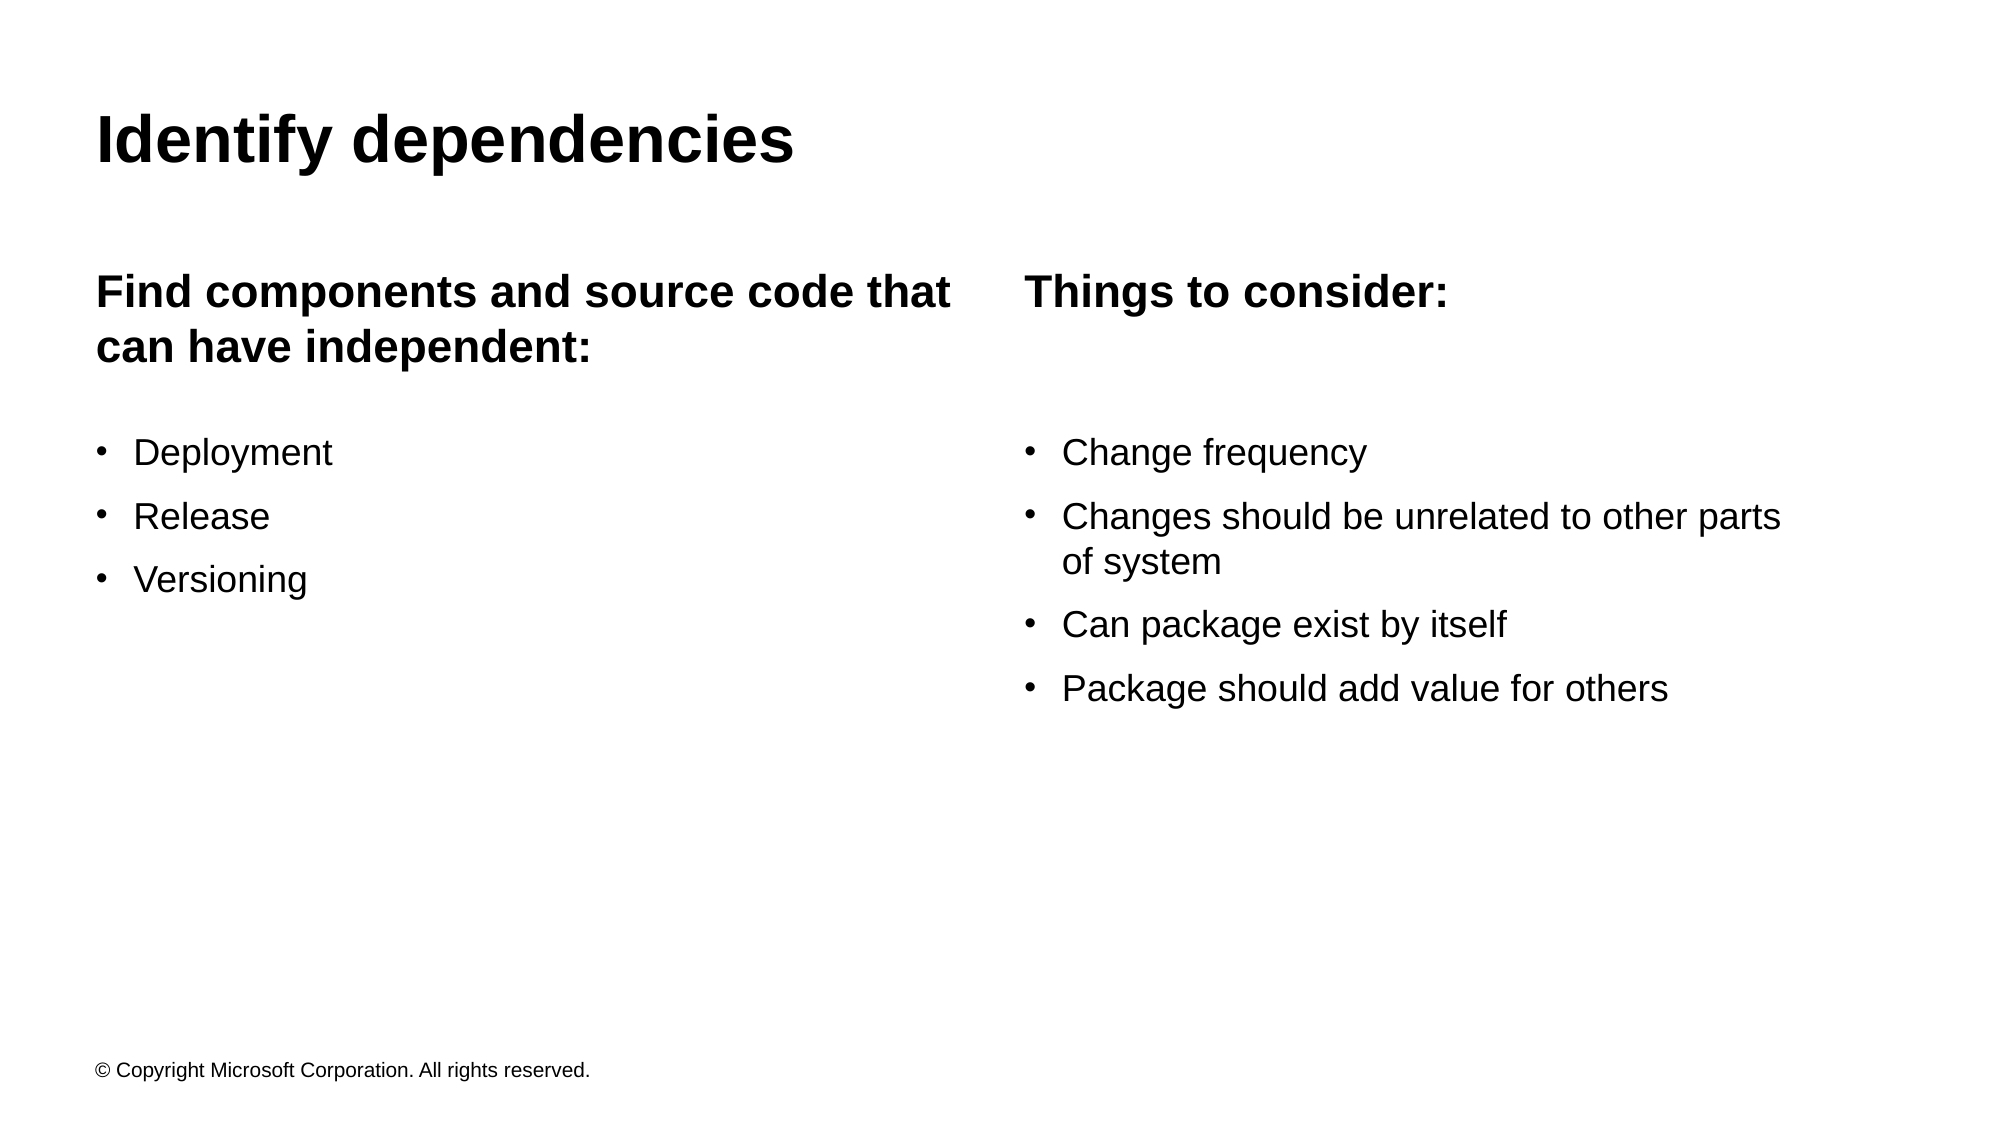

# Identify dependencies
Find components and source code that can have independent:
Things to consider:
Deployment
Release
Versioning
Change frequency
Changes should be unrelated to other parts
of system
Can package exist by itself
Package should add value for others